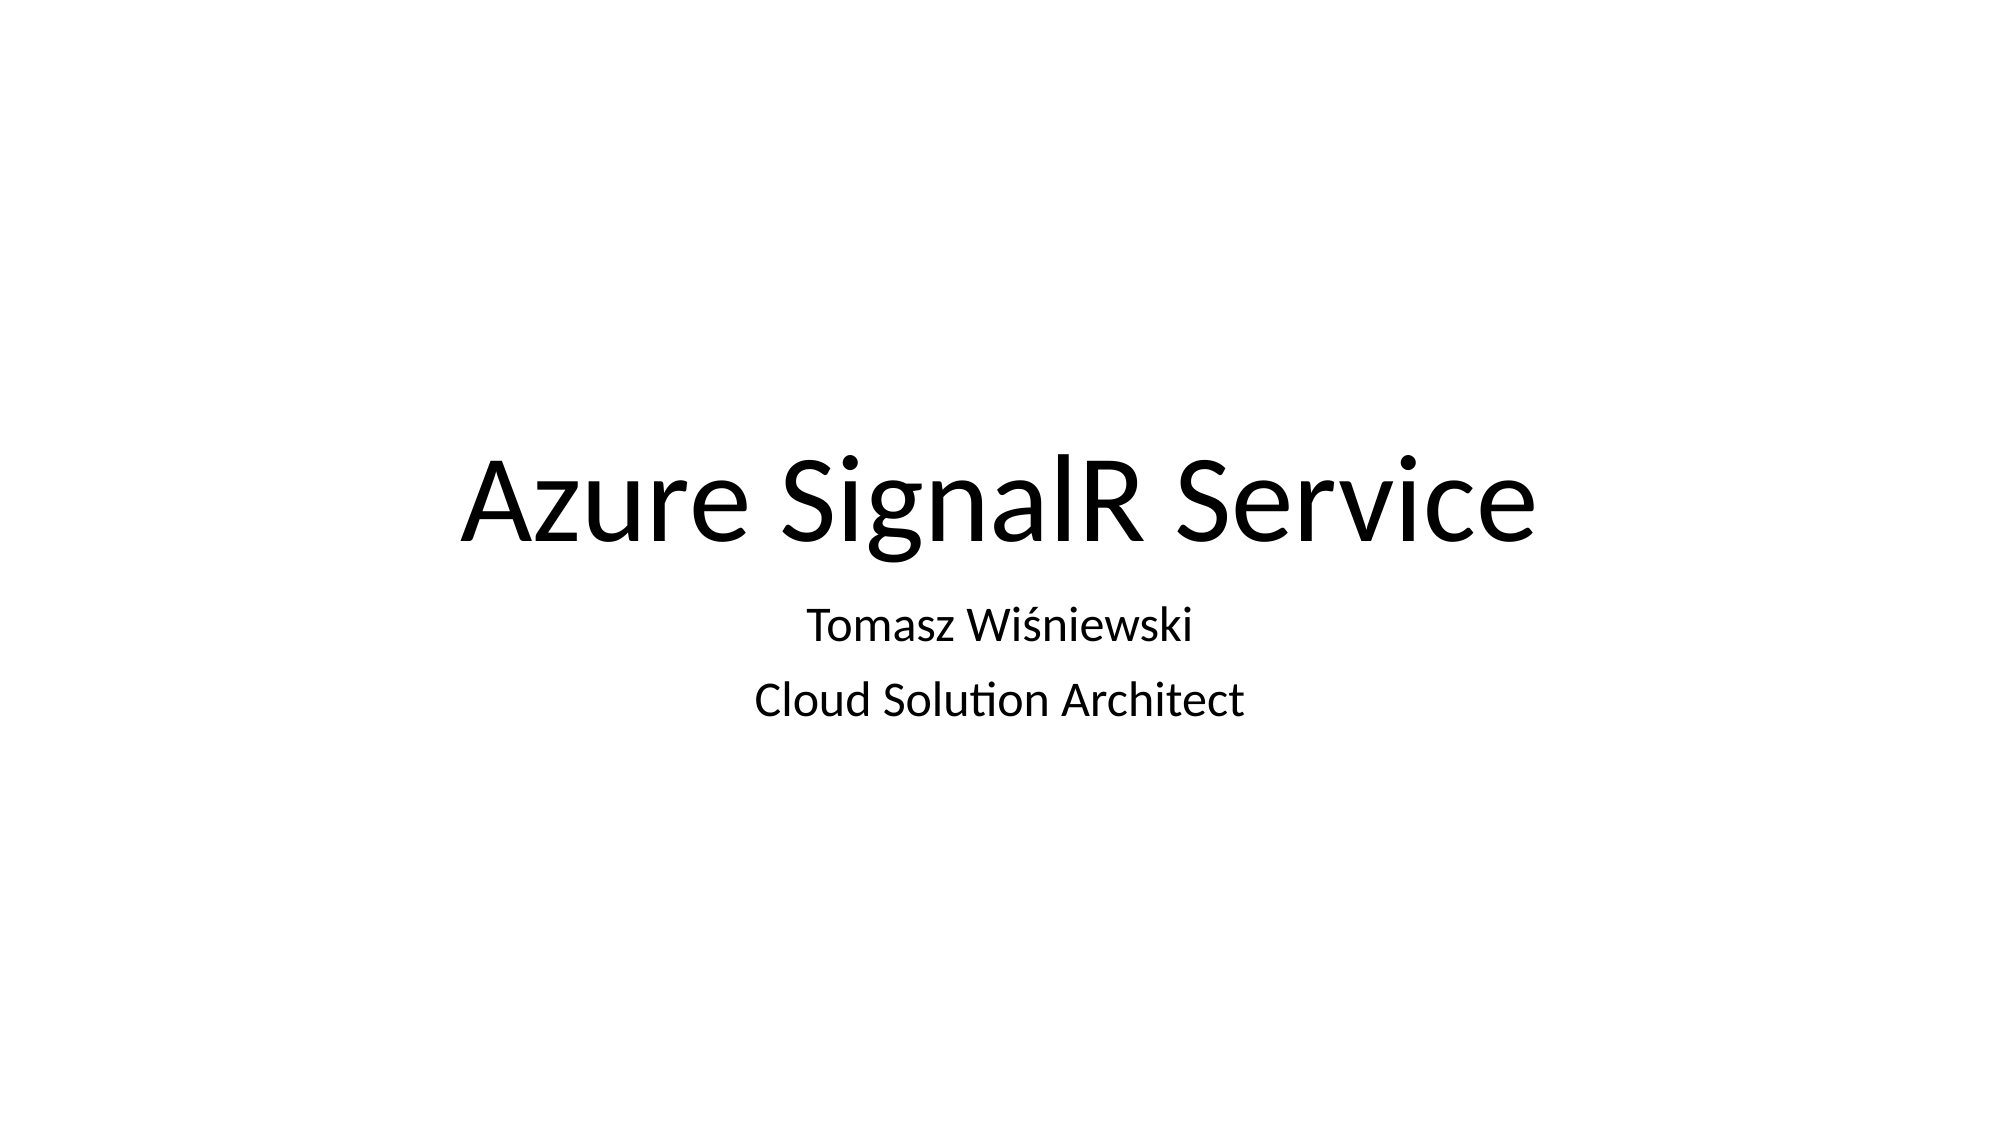

# Azure SignalR Service
Tomasz Wiśniewski
Cloud Solution Architect